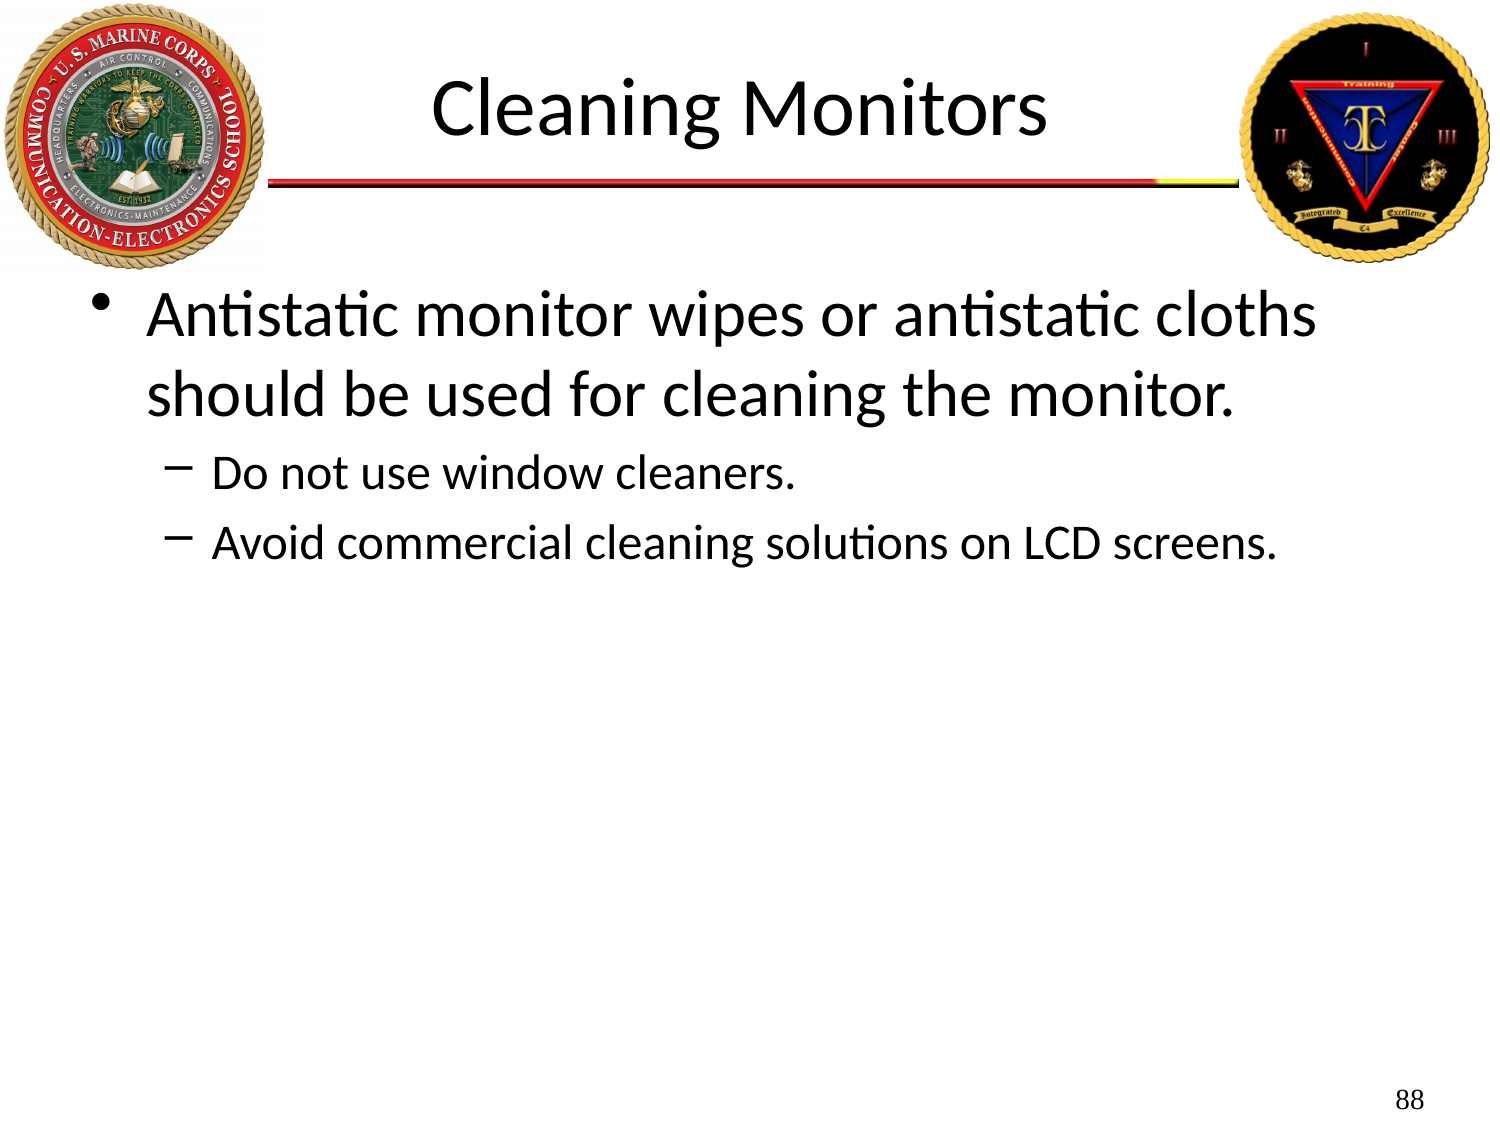

# Cleaning Monitors

Antistatic monitor wipes or antistatic cloths should be used for cleaning the monitor.
Do not use window cleaners.
Avoid commercial cleaning solutions on LCD screens.